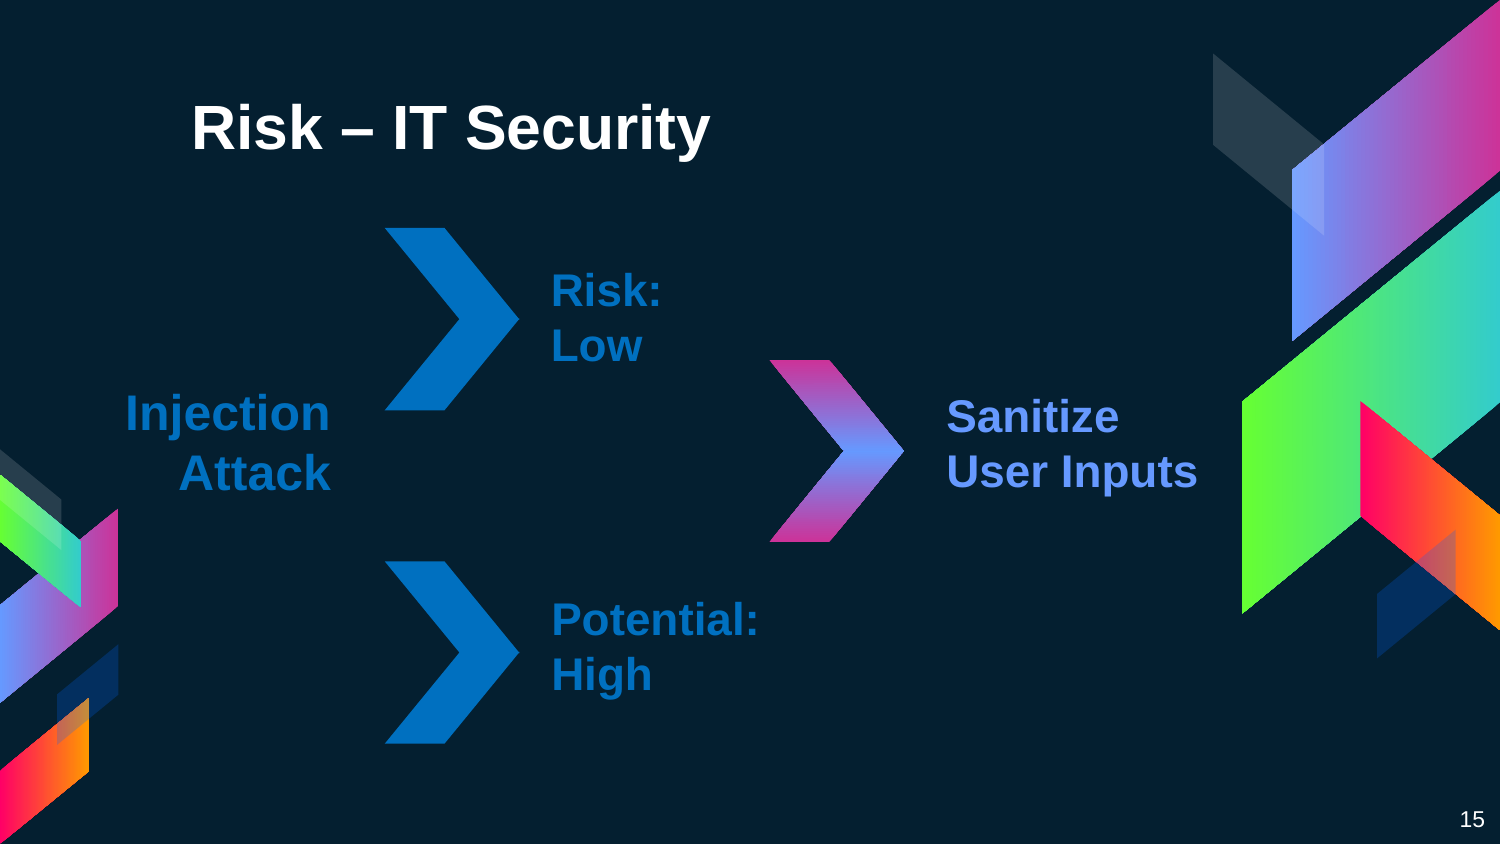

# Risk – IT Security
Risk:
Low

Injection Attack
Sanitize User Inputs

Potential:
High

15